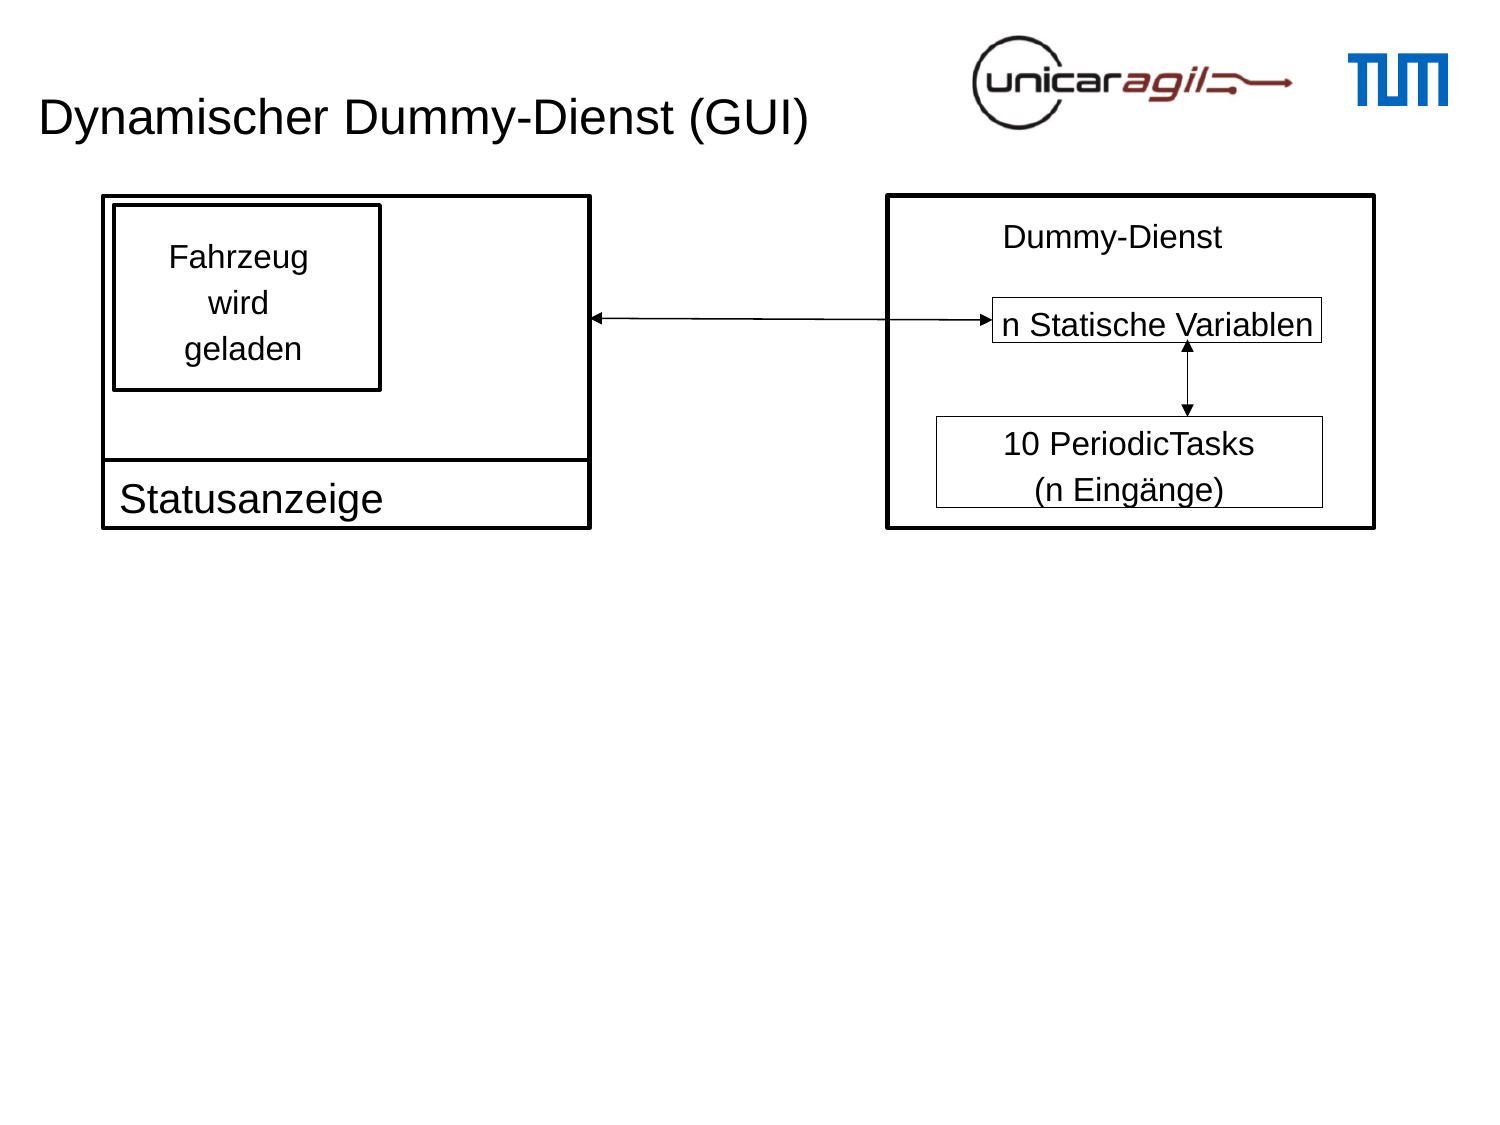

Dynamischer Dummy-Dienst (GUI)

Fahrzeug
wird
geladen
Dummy-Dienst
 n Statische Variablen
10 PeriodicTasks
(n Eingänge)
Statusanzeige